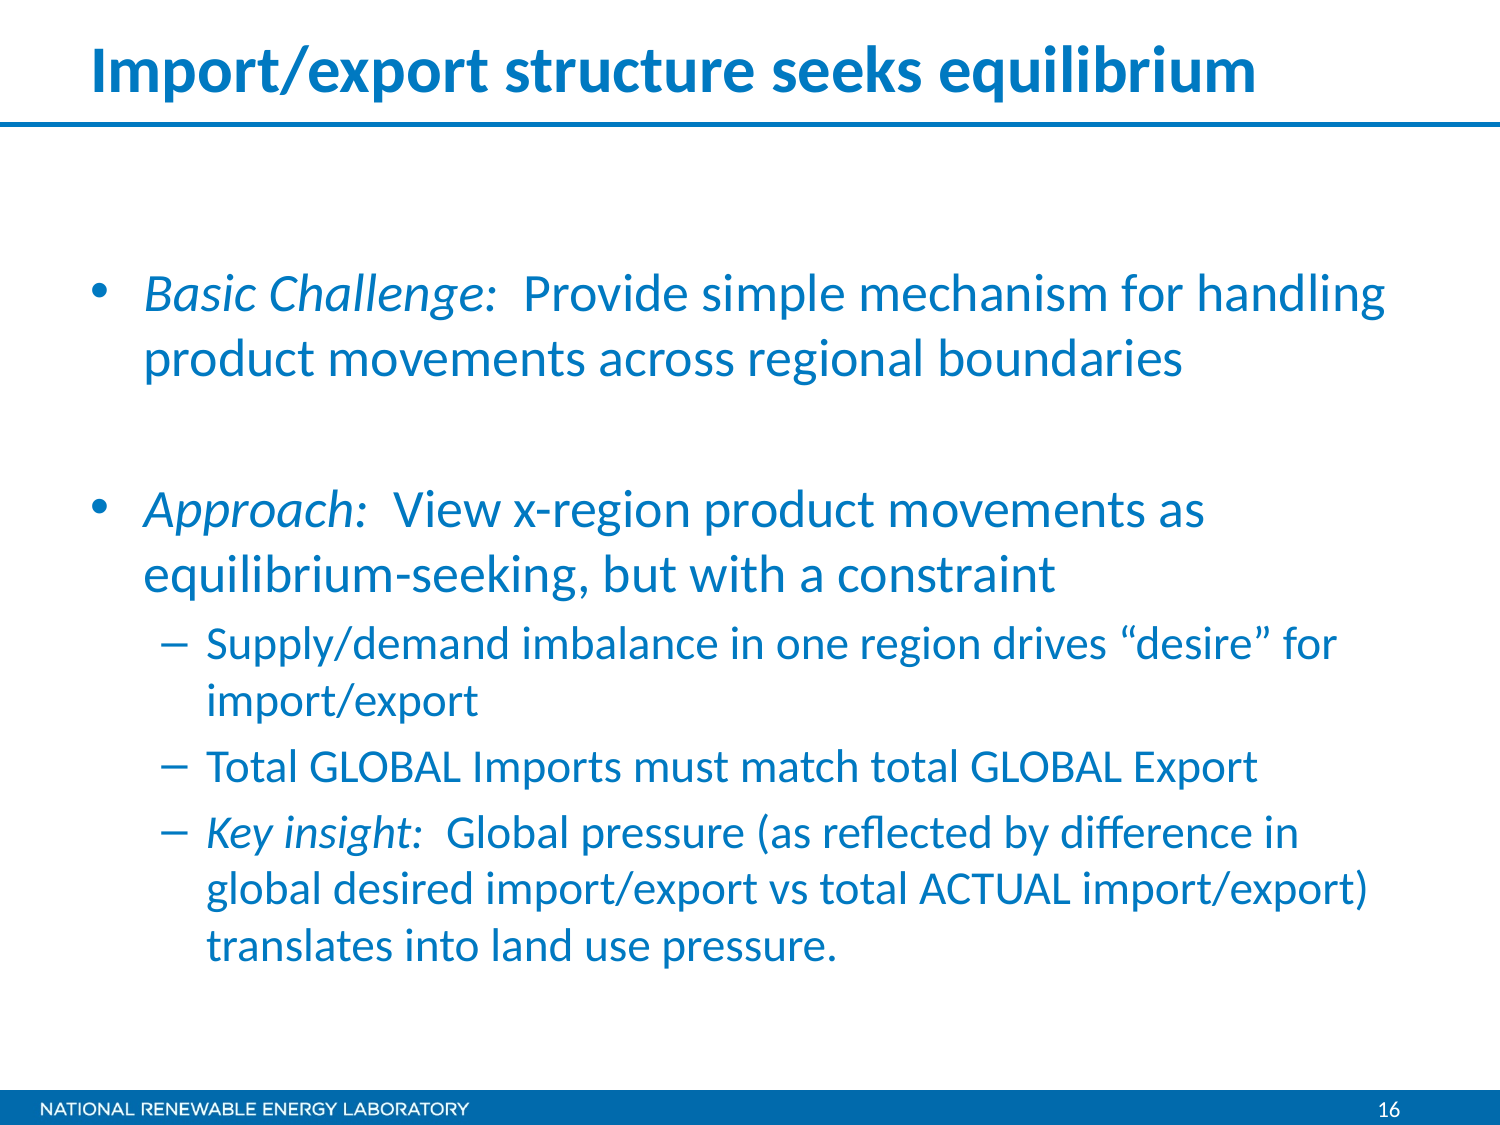

# Import/export structure seeks equilibrium
Basic Challenge:  Provide simple mechanism for handling product movements across regional boundaries

Approach:  View x-region product movements as equilibrium-seeking, but with a constraint
Supply/demand imbalance in one region drives “desire” for import/export
Total GLOBAL Imports must match total GLOBAL Export
Key insight:  Global pressure (as reflected by difference in global desired import/export vs total ACTUAL import/export) translates into land use pressure.